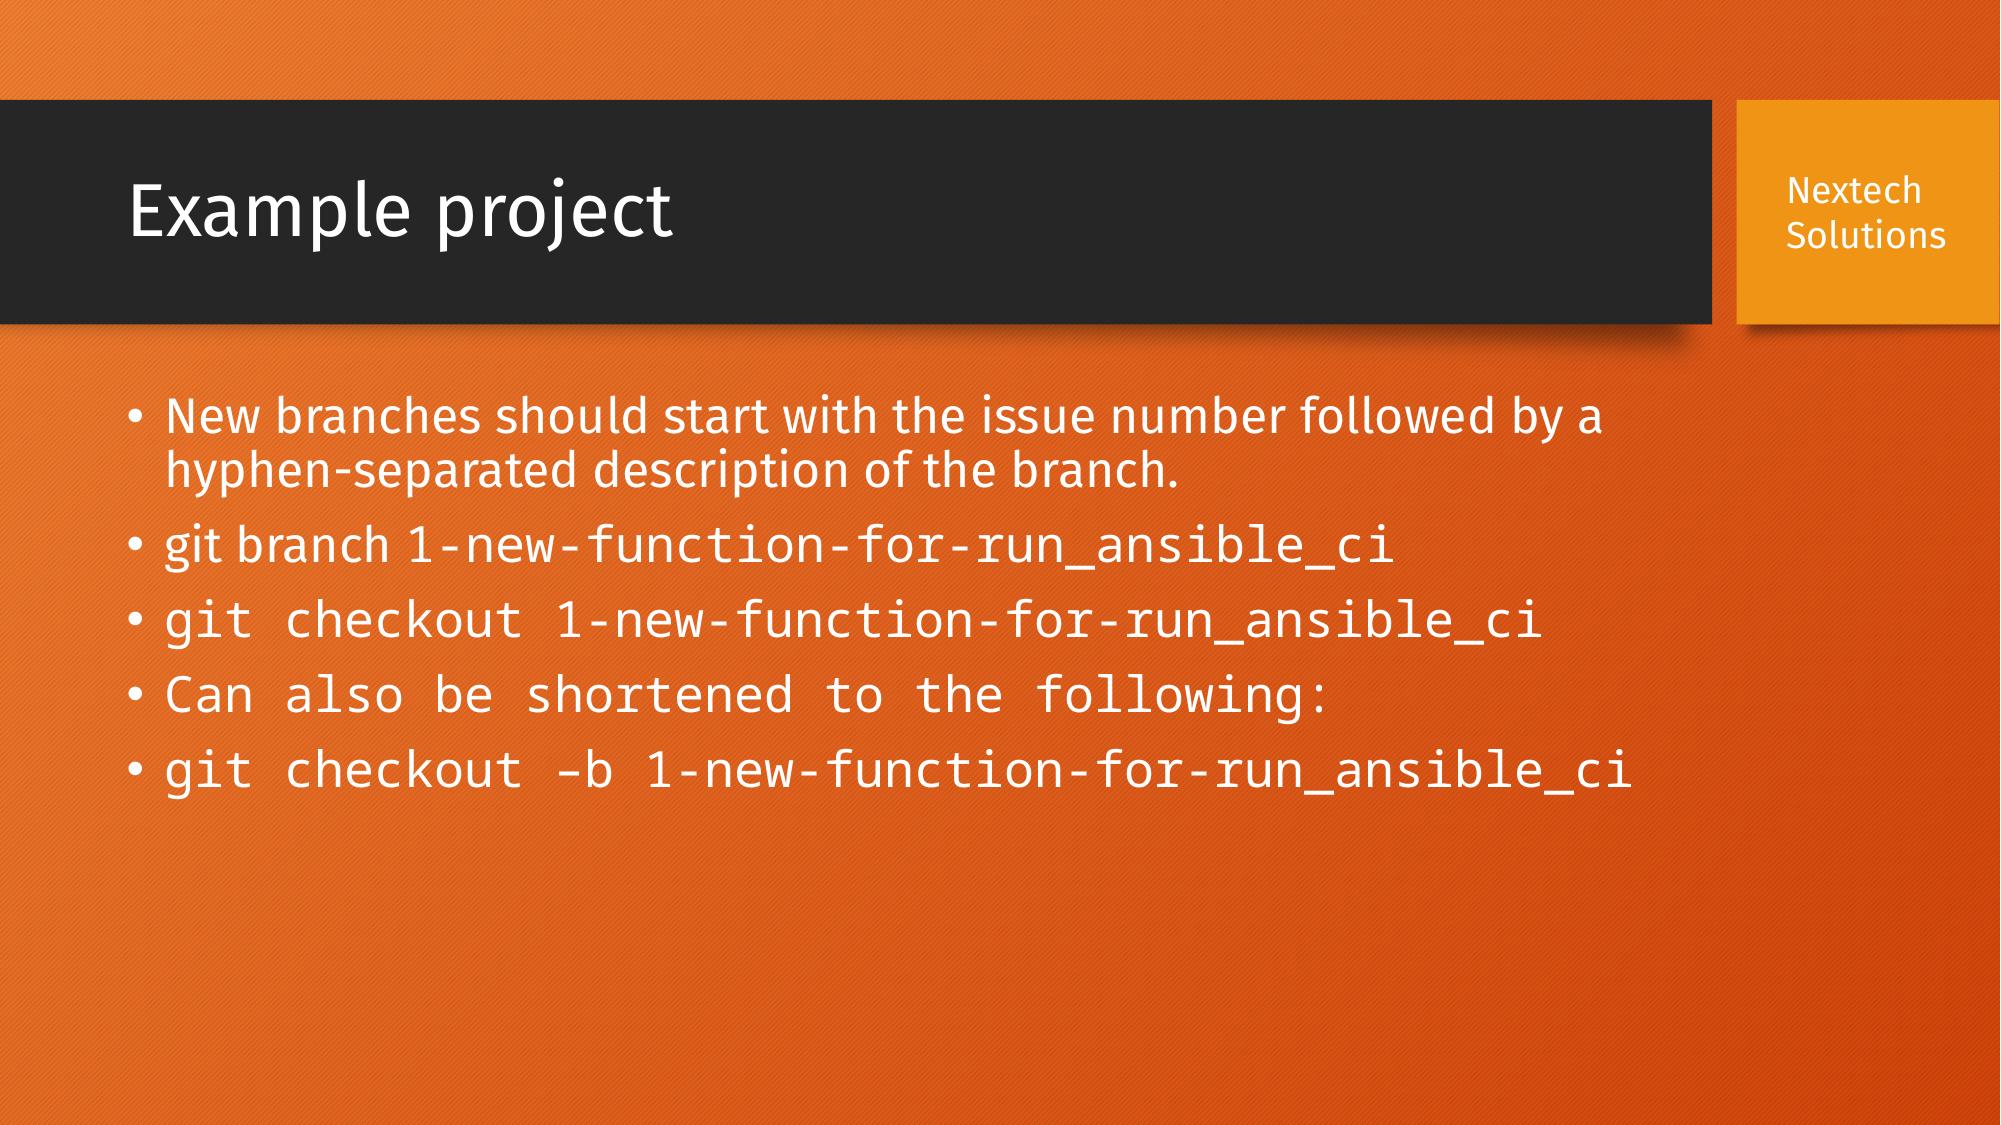

# Example project
Nextech Solutions
New branches should start with the issue number followed by a hyphen-separated description of the branch.
git branch 1-new-function-for-run_ansible_ci
git checkout 1-new-function-for-run_ansible_ci
Can also be shortened to the following:
git checkout –b 1-new-function-for-run_ansible_ci